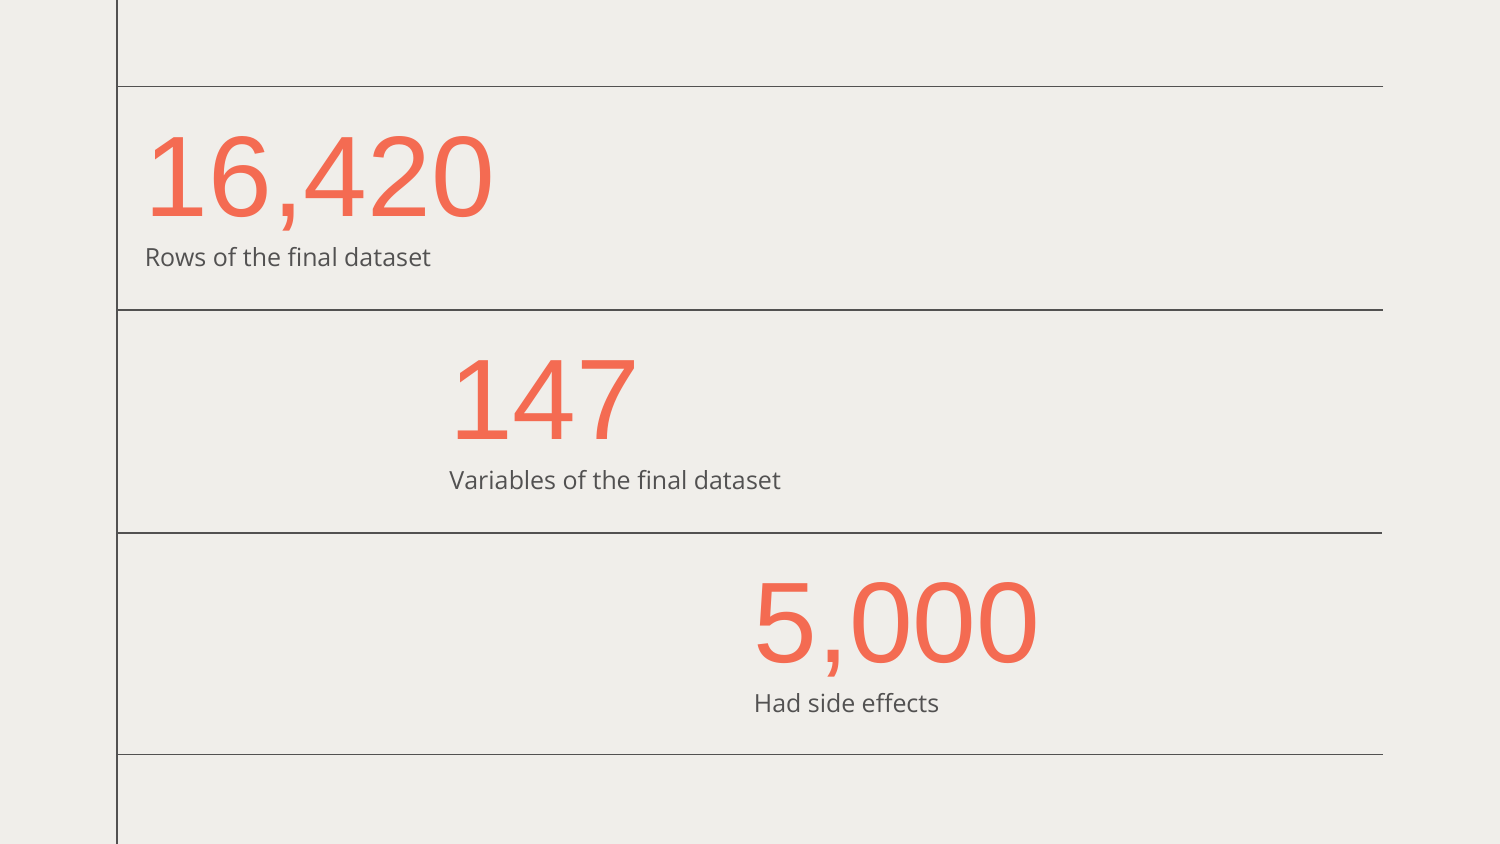

# 16,420
Rows of the final dataset
147
Variables of the final dataset
5,000
Had side effects